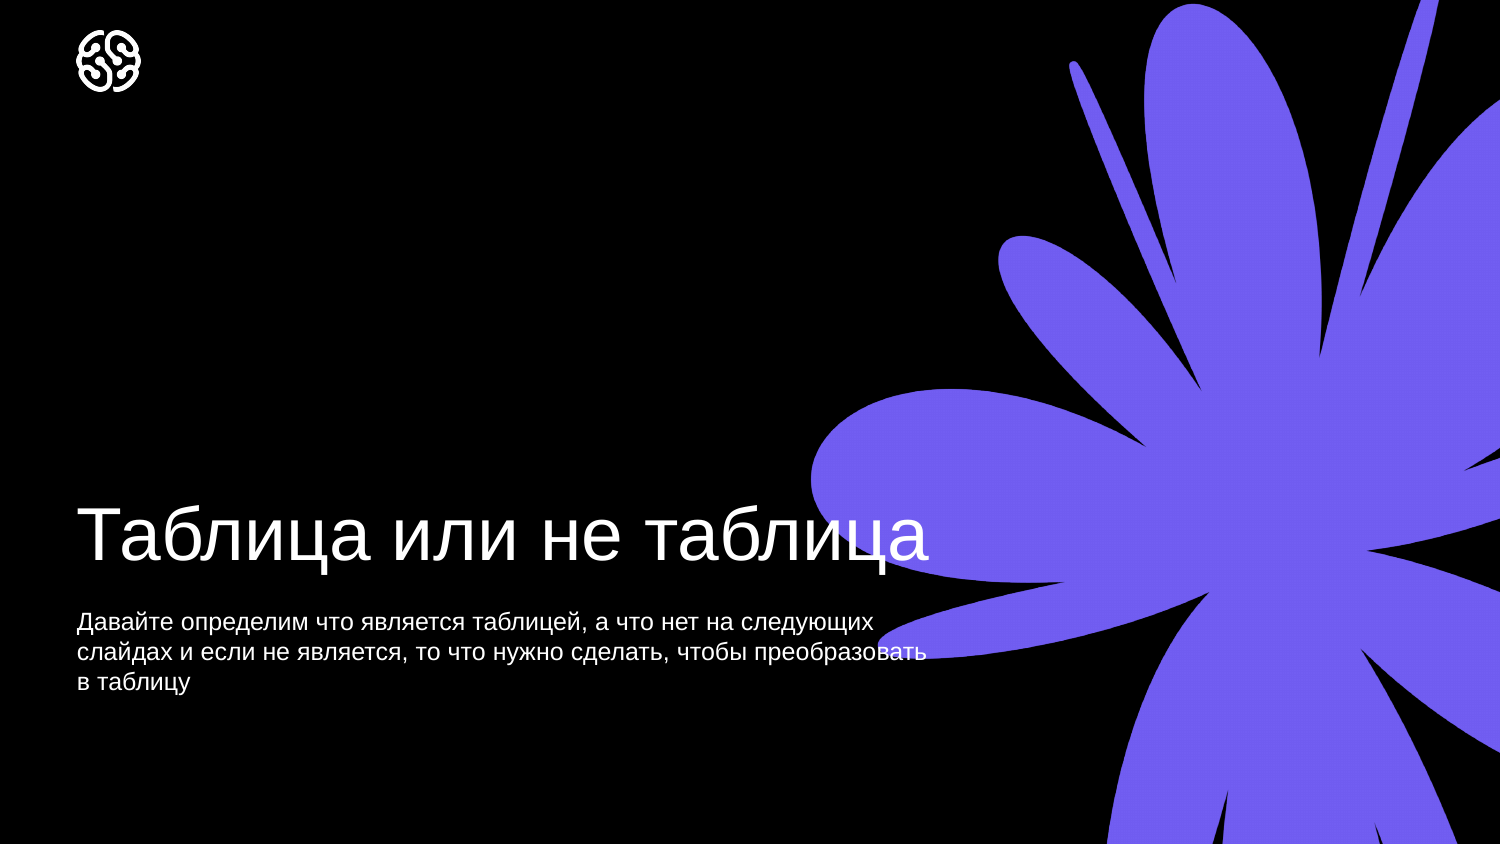

# Таблица или не таблица
Давайте определим что является таблицей, а что нет на следующих слайдах и если не является, то что нужно сделать, чтобы преобразовать в таблицу